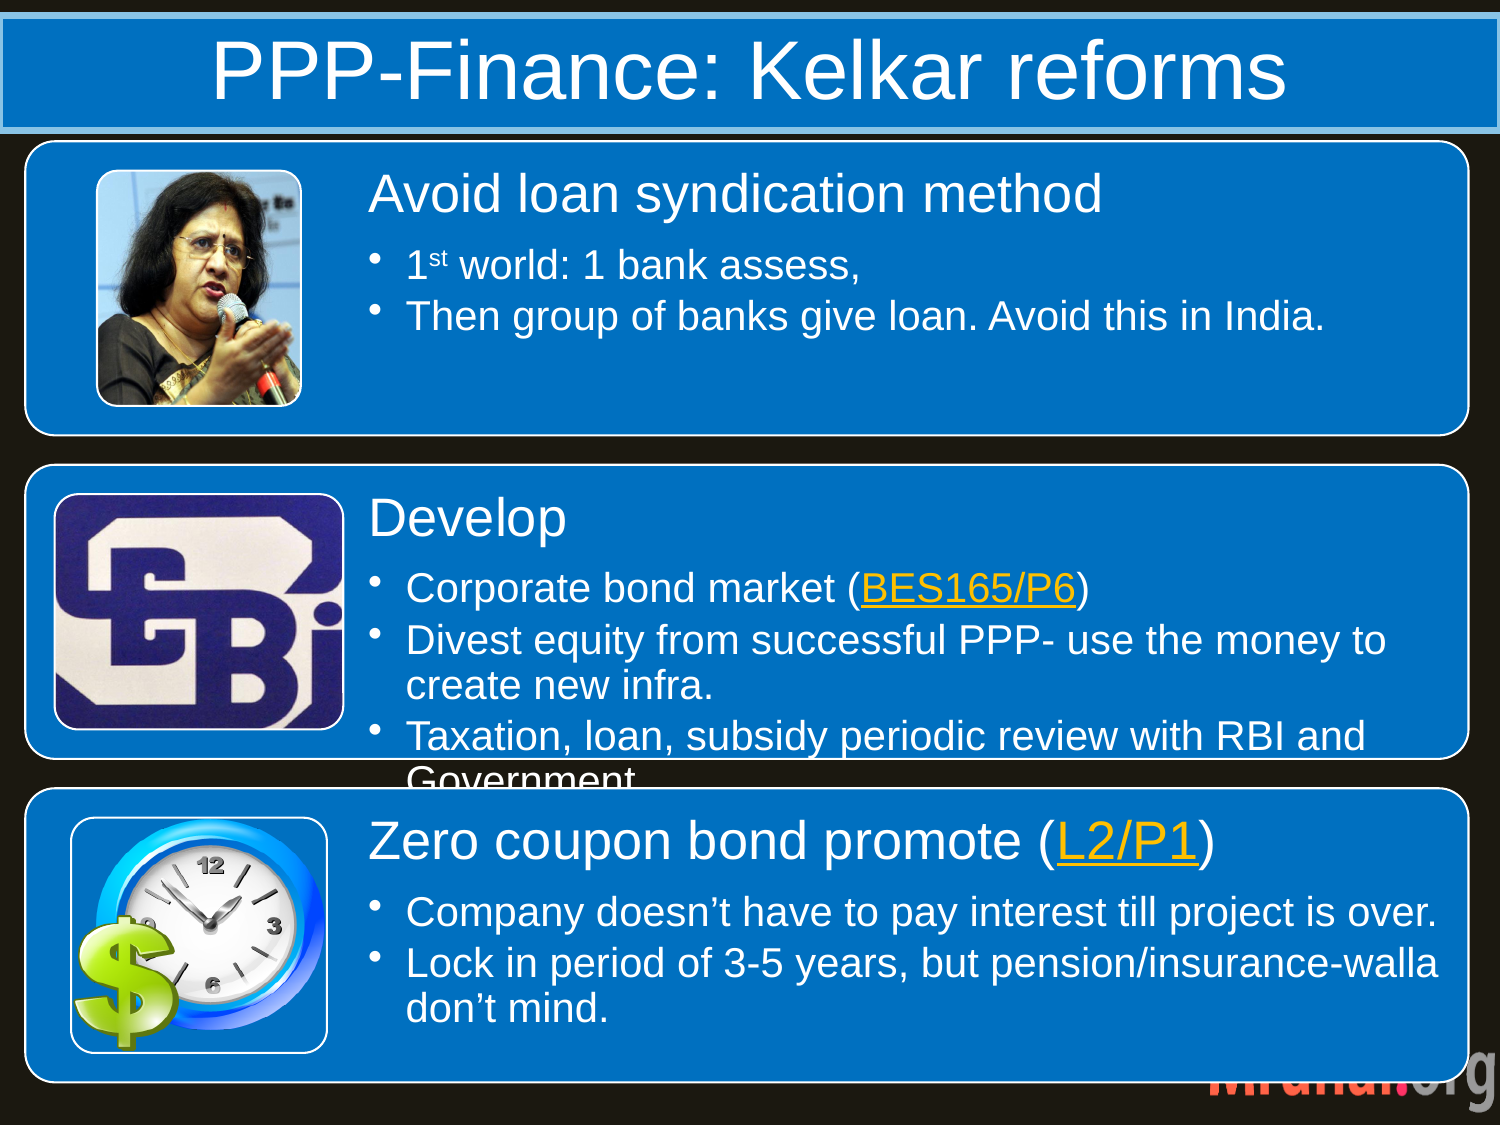

# PPP-Finance: Kelkar reforms
Avoid loan syndication method
1st world: 1 bank assess,
Then group of banks give loan. Avoid this in India.
Develop
Corporate bond market (BES165/P6)
Divest equity from successful PPP- use the money to create new infra.
Taxation, loan, subsidy periodic review with RBI and Government.
Zero coupon bond promote (L2/P1)
Company doesn’t have to pay interest till project is over.
Lock in period of 3-5 years, but pension/insurance-walla don’t mind.